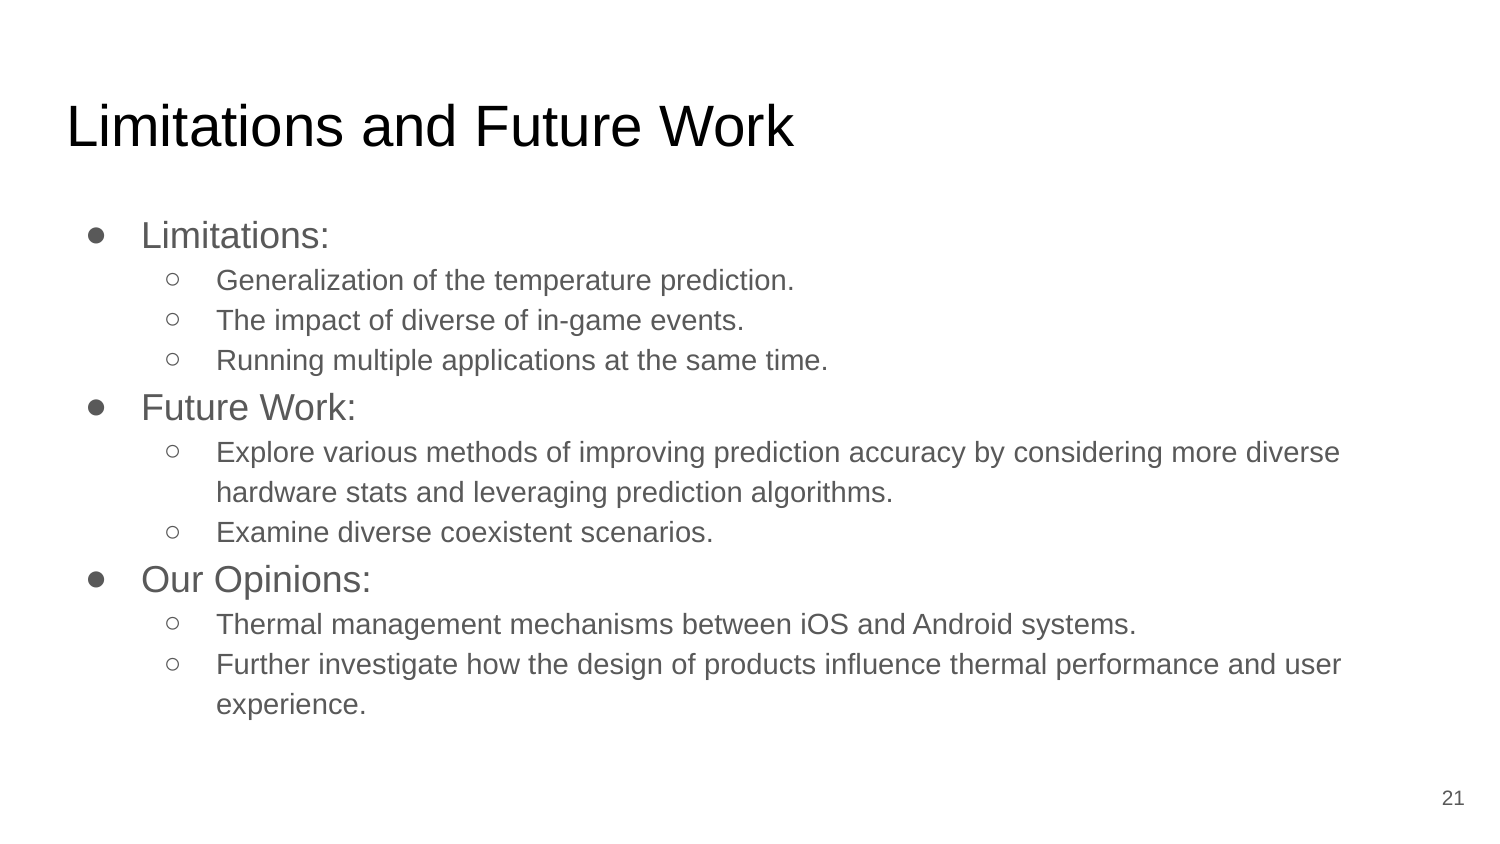

# Limitations and Future Work
Limitations:
Generalization of the temperature prediction.
The impact of diverse of in-game events.
Running multiple applications at the same time.
Future Work:
Explore various methods of improving prediction accuracy by considering more diverse hardware stats and leveraging prediction algorithms.
Examine diverse coexistent scenarios.
Our Opinions:
Thermal management mechanisms between iOS and Android systems.
Further investigate how the design of products influence thermal performance and user experience.
21